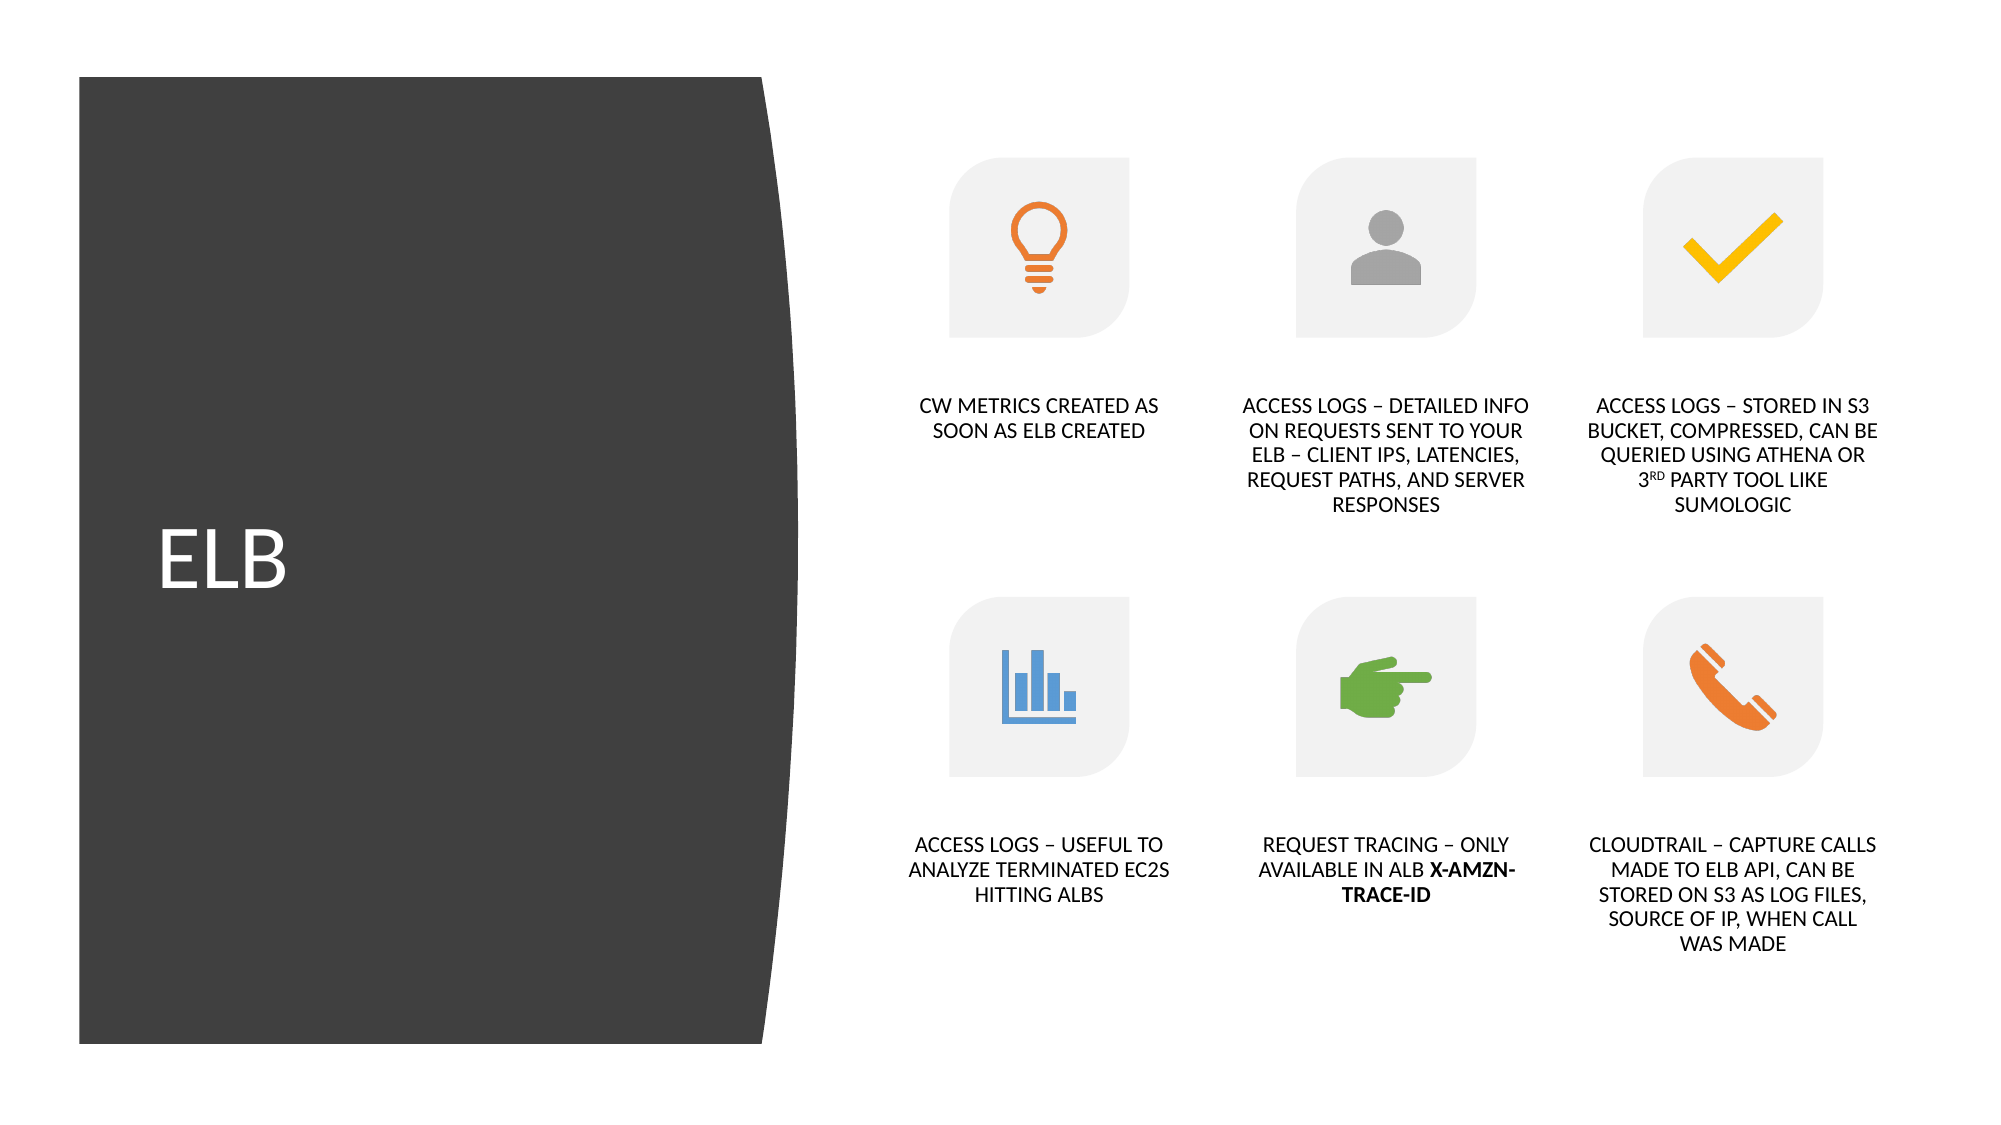

CW Metrics created as soon as ELB created
Access logs – detailed info on requests sent to your ELB – client Ips, latencies, request paths, and server responses
Access logs – stored in S3 bucket, compressed, can be queried using Athena or 3rd party tool like sumologic
Access logs – useful to analyze terminated EC2s hitting ALBs
Request tracing – only available in ALB X-Amzn-Trace-Id
Cloudtrail – capture calls made to ELB API, can be stored on S3 as log files, source of IP, when call was made

# ELB